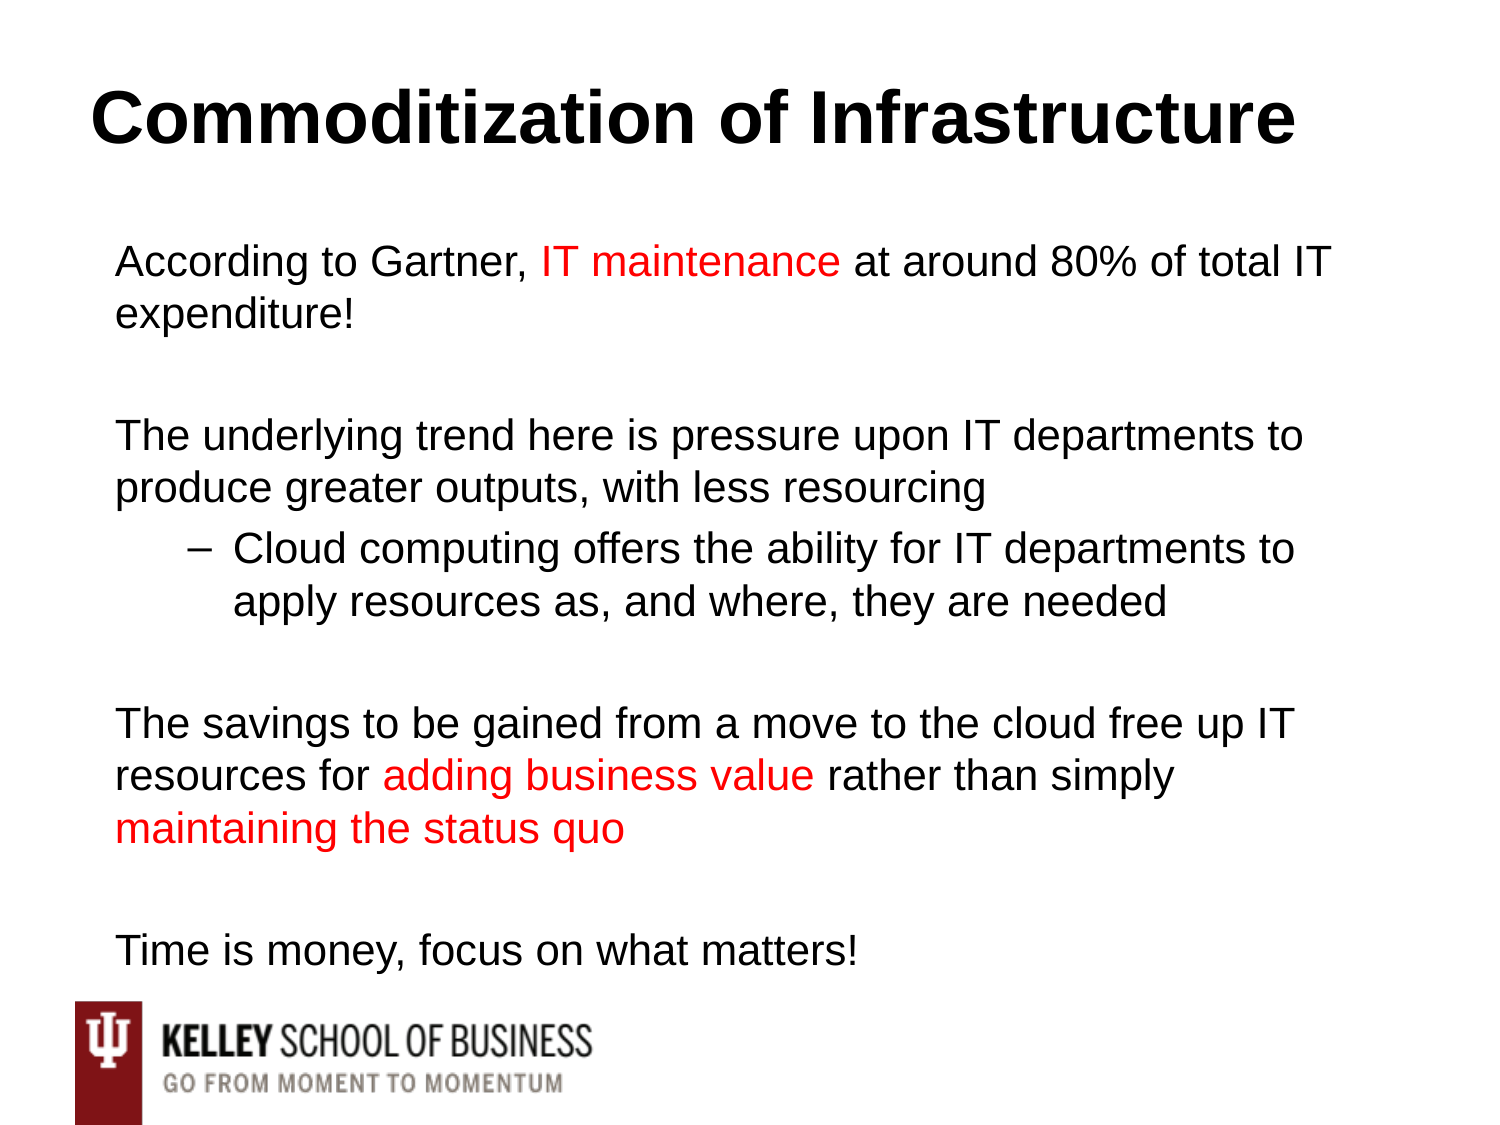

# Commoditization of Infrastructure
According to Gartner, IT maintenance at around 80% of total IT expenditure!

The underlying trend here is pressure upon IT departments to produce greater outputs, with less resourcing
Cloud computing offers the ability for IT departments to apply resources as, and where, they are needed

The savings to be gained from a move to the cloud free up IT resources for adding business value rather than simply maintaining the status quo

Time is money, focus on what matters!